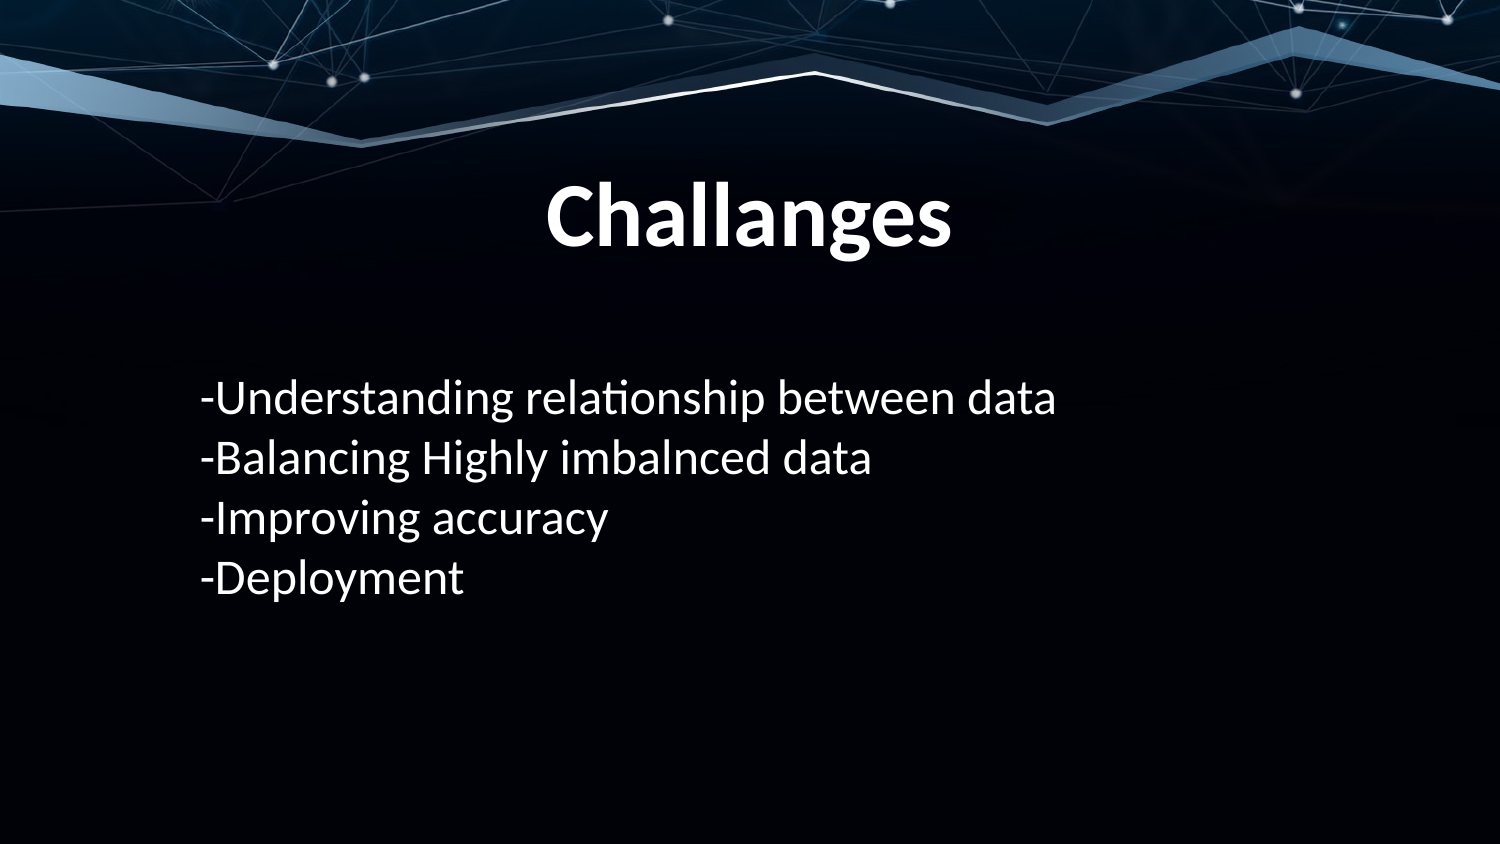

Challanges
-Understanding relationship between data
-Balancing Highly imbalnced data
-Improving accuracy
-Deployment